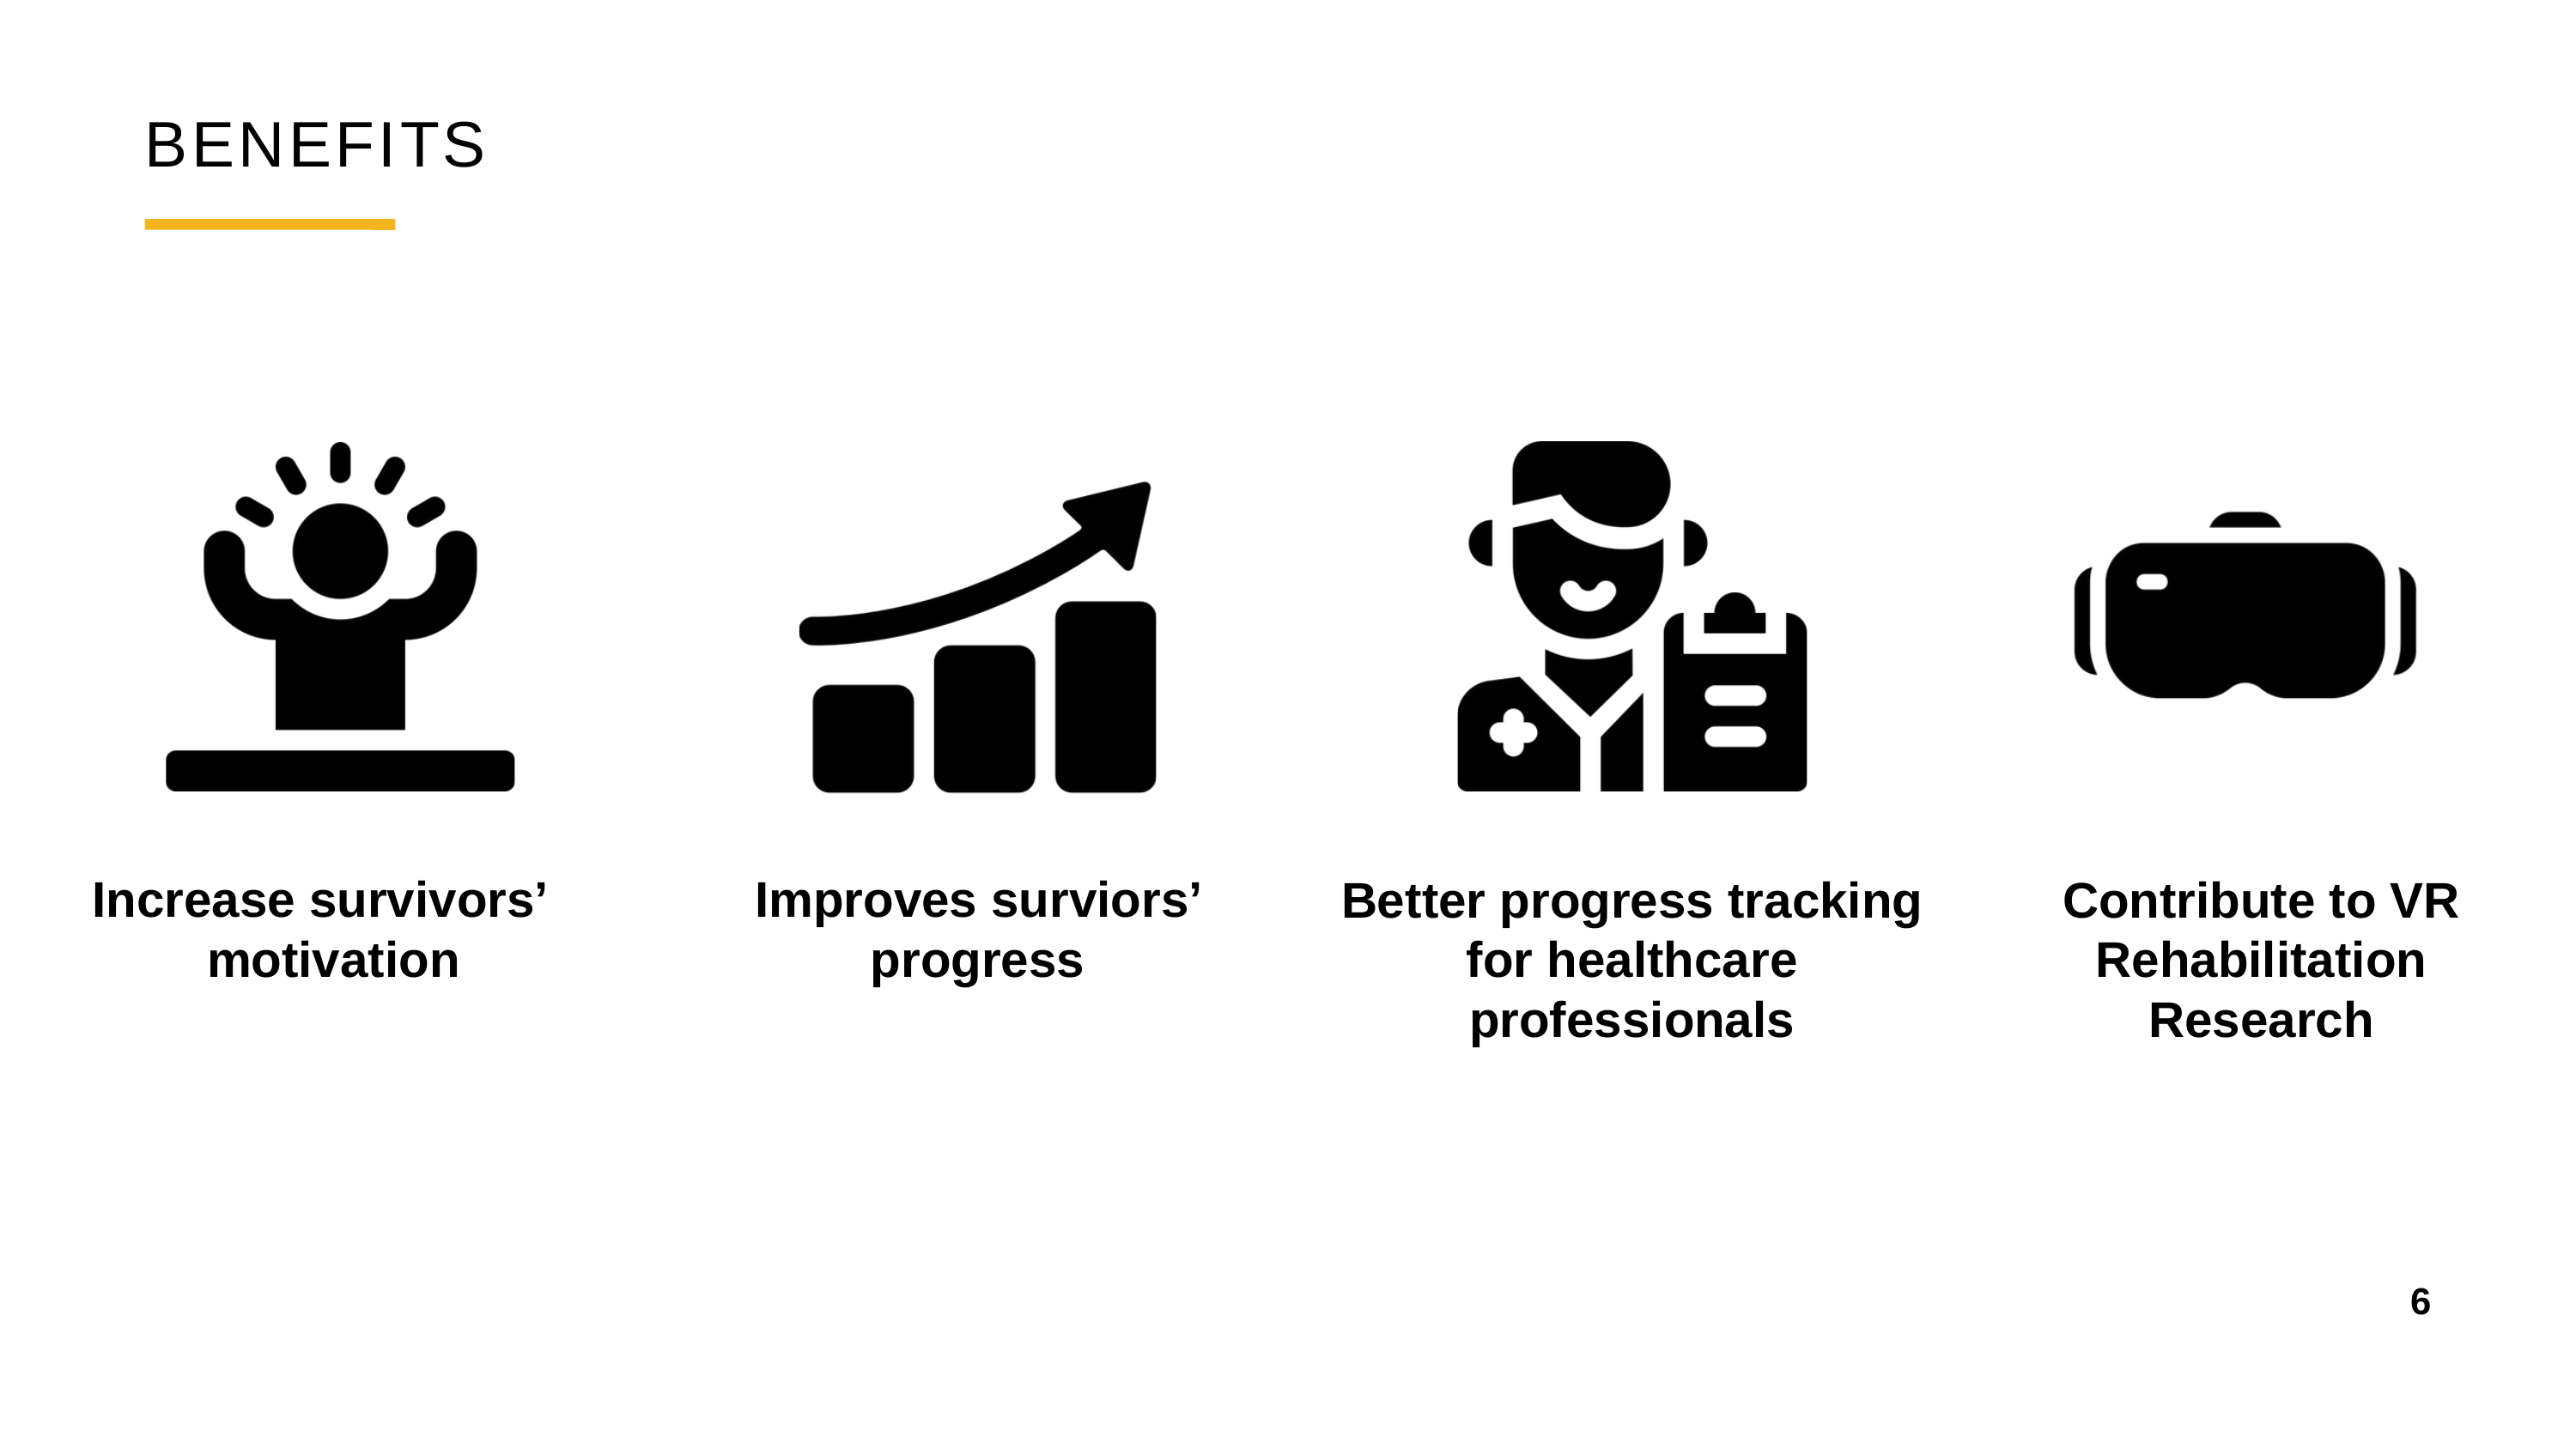

BENEFITS

Increase survivors’    motivation
Improves surviors’ progress
Better progress tracking for healthcare professionals
Contribute to VR Rehabilitation Research
6